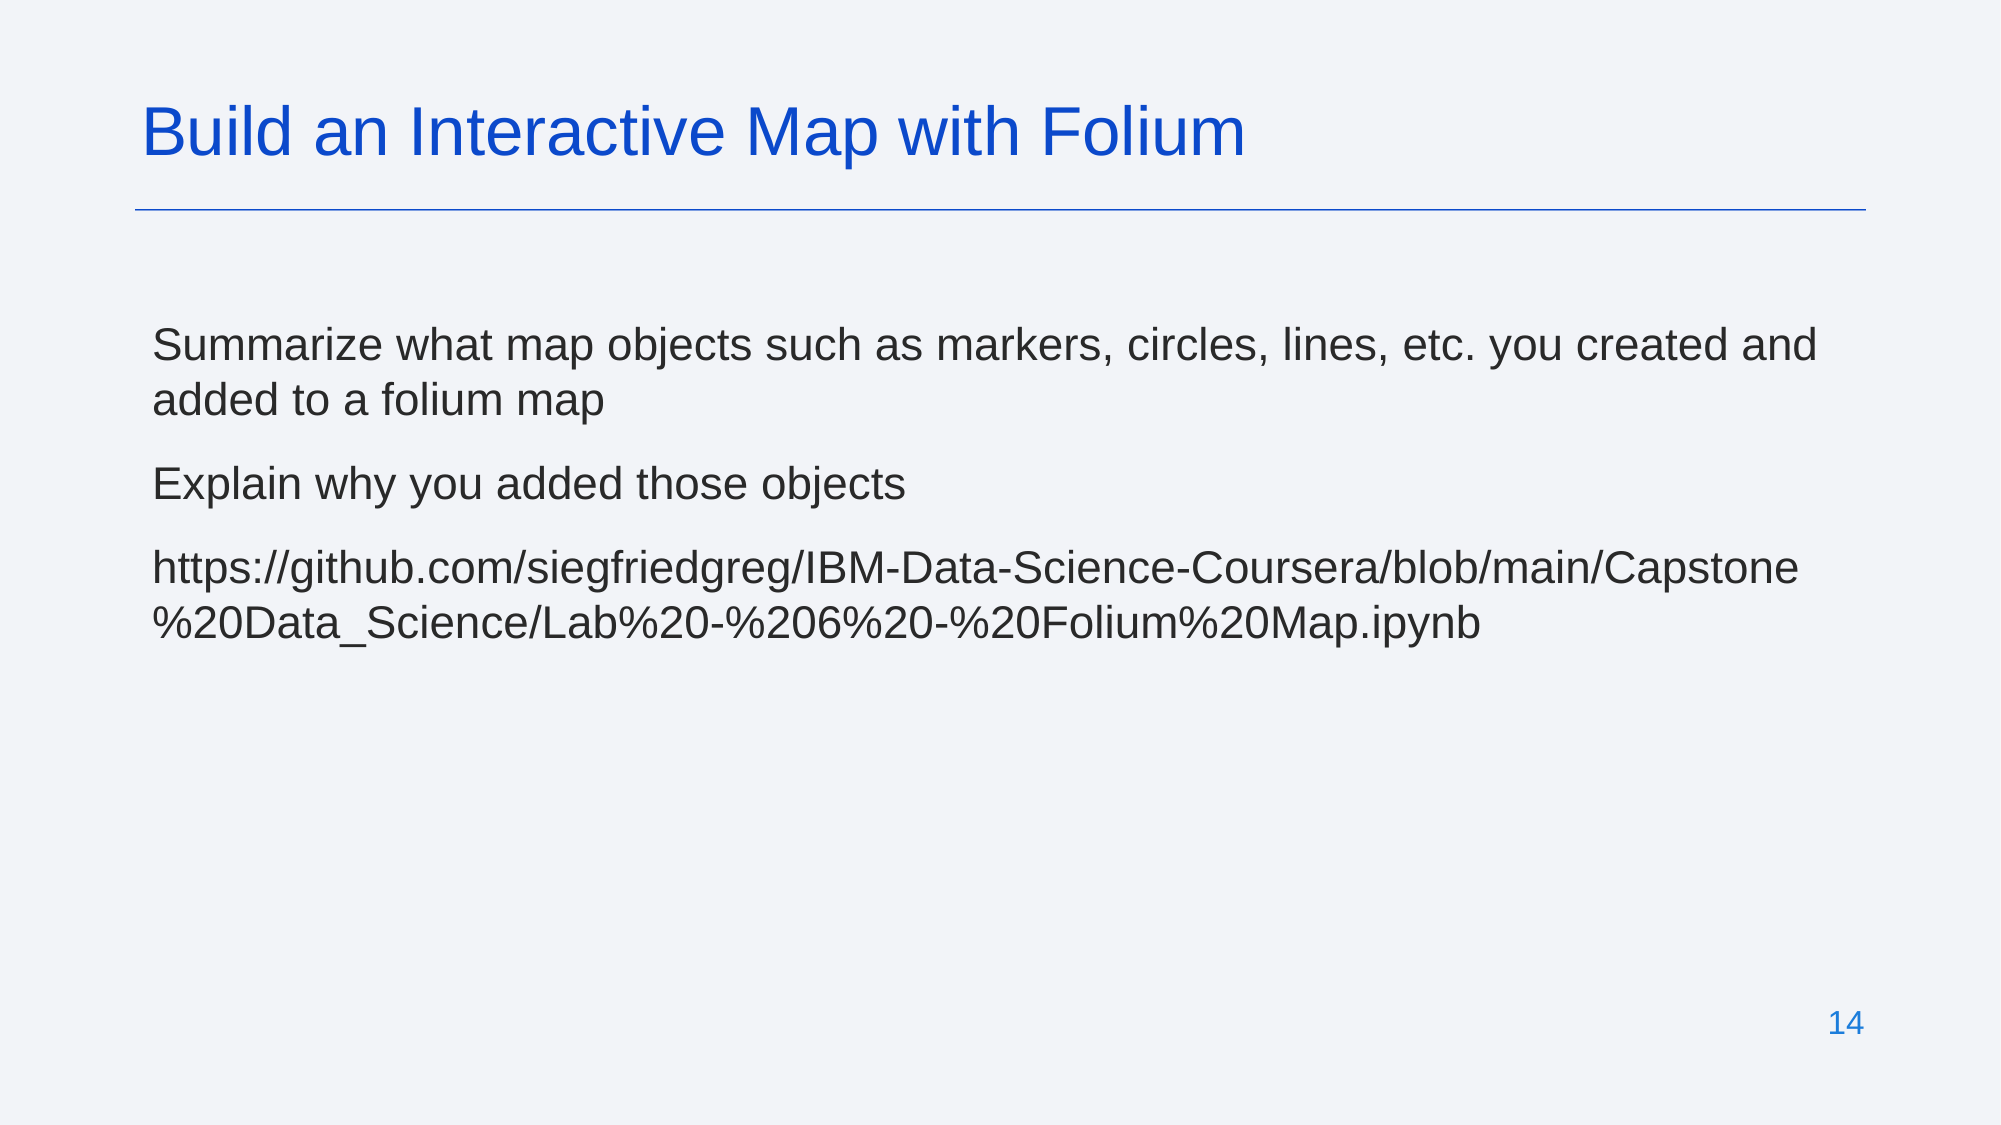

Build an Interactive Map with Folium
Summarize what map objects such as markers, circles, lines, etc. you created and added to a folium map
Explain why you added those objects
https://github.com/siegfriedgreg/IBM-Data-Science-Coursera/blob/main/Capstone%20Data_Science/Lab%20-%206%20-%20Folium%20Map.ipynb

14